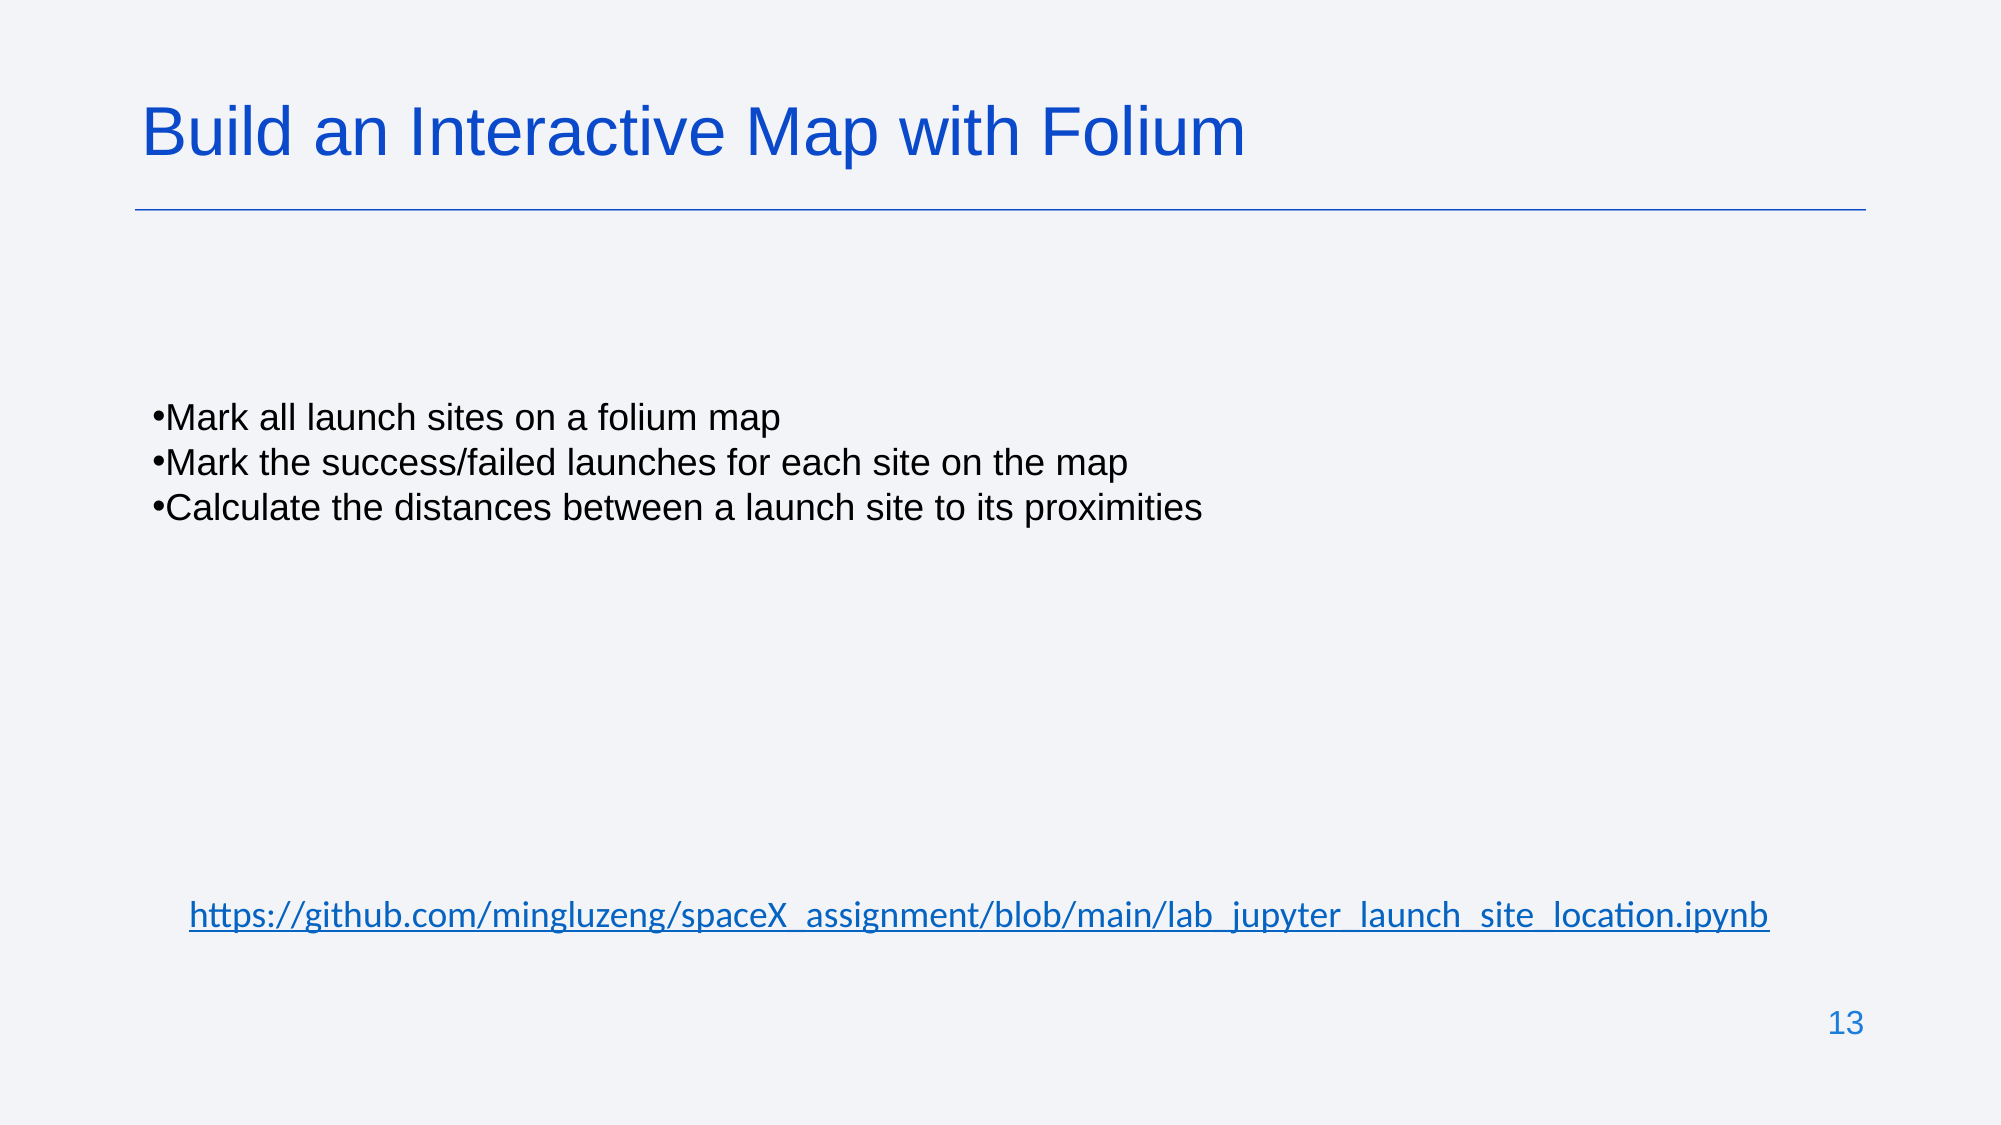

Build an Interactive Map with Folium

Mark all launch sites on a folium map
Mark the success/failed launches for each site on the map
Calculate the distances between a launch site to its proximities

https://github.com/mingluzeng/spaceX_assignment/blob/main/lab_jupyter_launch_site_location.ipynb
13